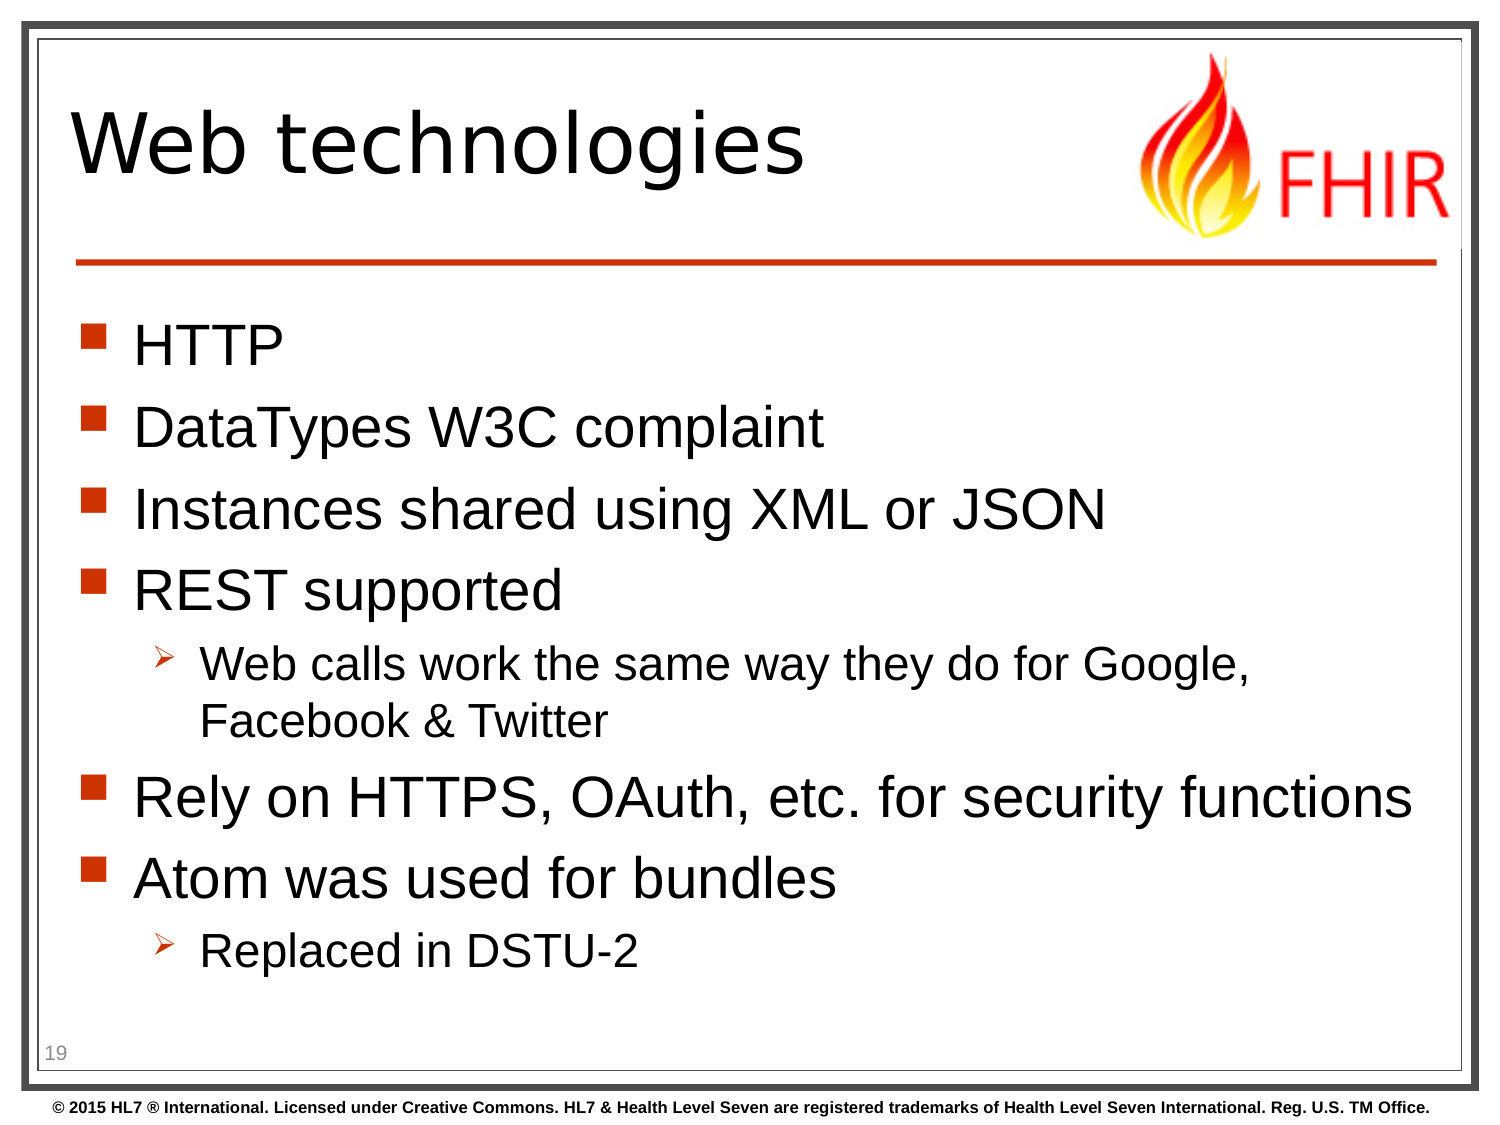

# Web technologies
HTTP
DataTypes W3C complaint
Instances shared using XML or JSON
REST supported
Web calls work the same way they do for Google, Facebook & Twitter
Rely on HTTPS, OAuth, etc. for security functions
Atom was used for bundles
Replaced in DSTU-2
19